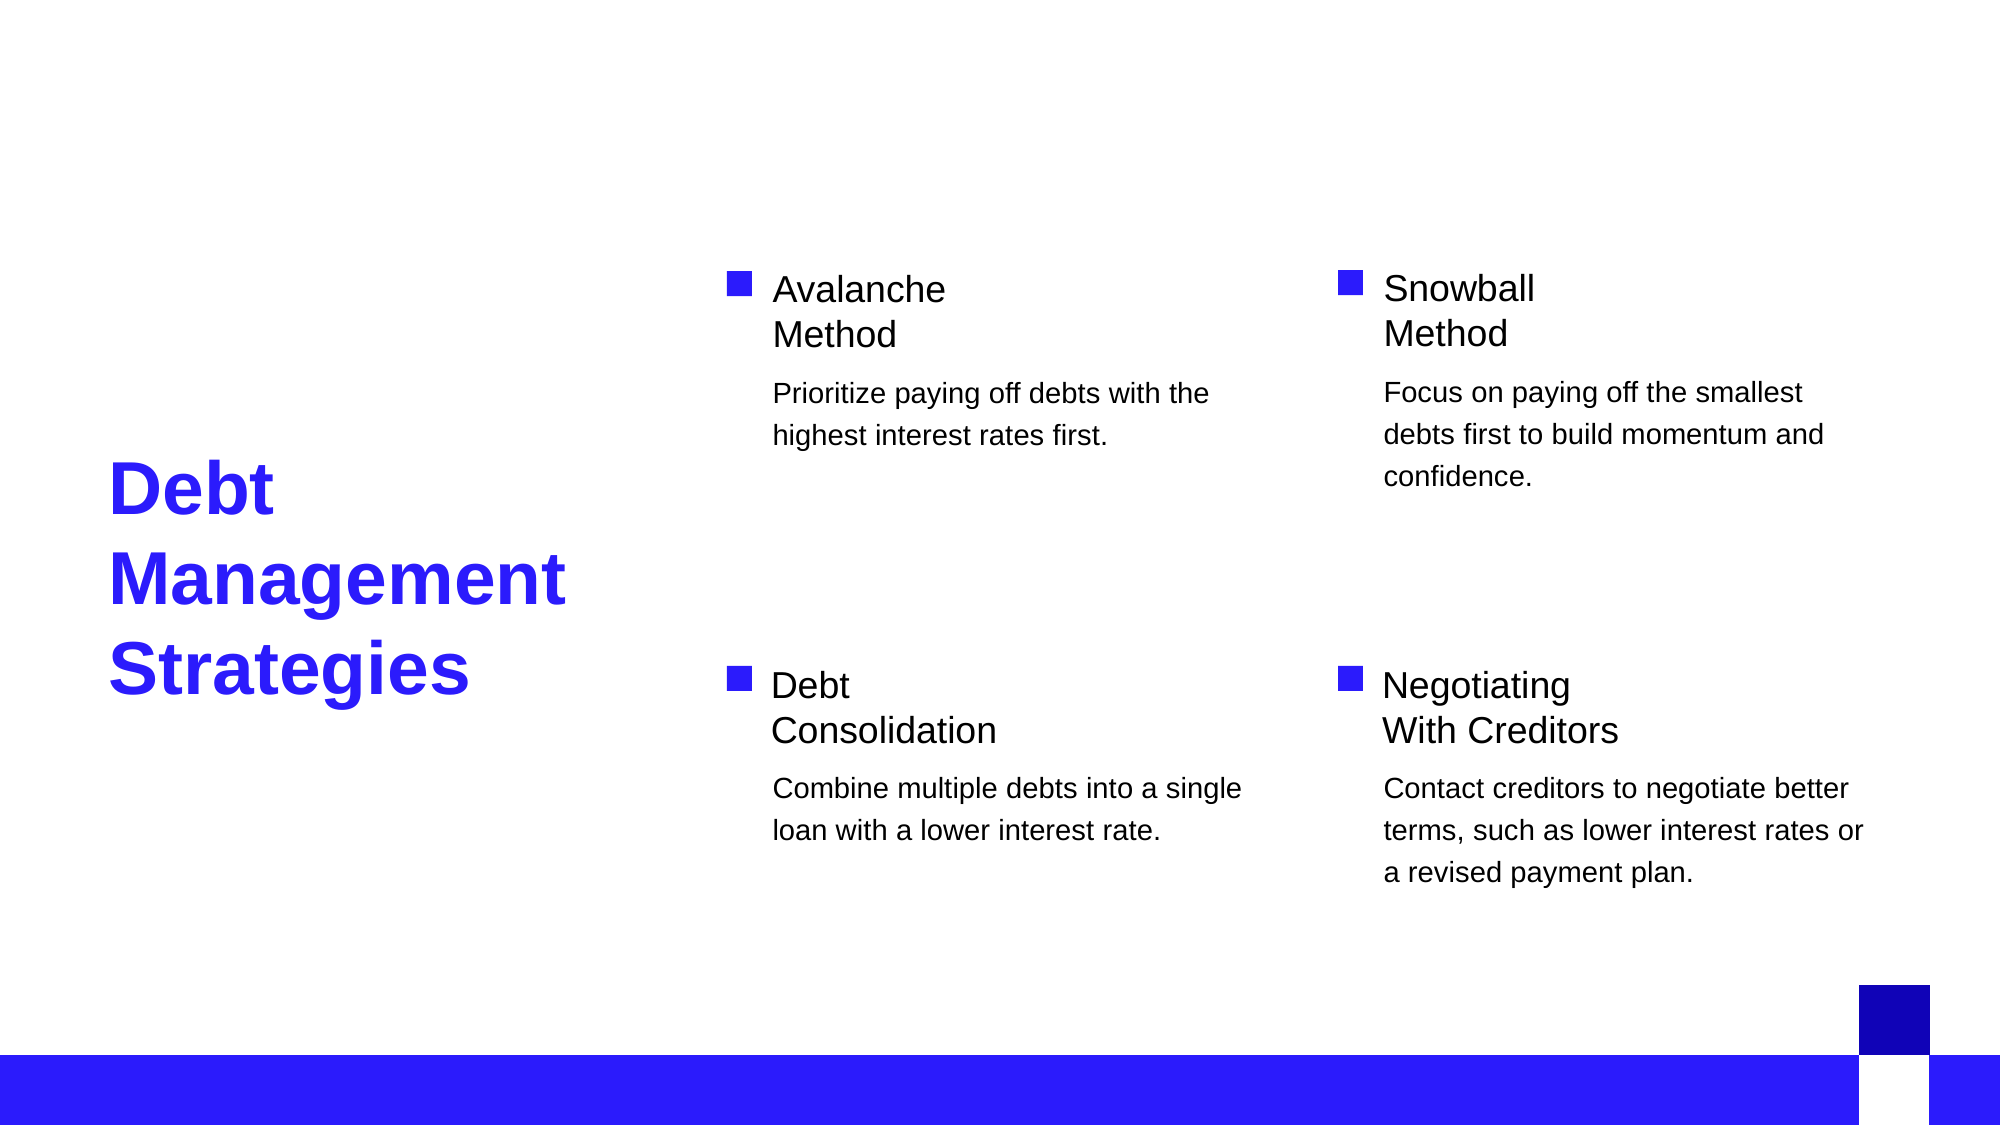

Snowball
Method
Avalanche
Method
# Debt Management Strategies
Focus on paying off the smallest debts first to build momentum and confidence.
Prioritize paying off debts with the highest interest rates first.
Debt
Consolidation
Negotiating
With Creditors
Combine multiple debts into a single loan with a lower interest rate.
Contact creditors to negotiate better terms, such as lower interest rates or a revised payment plan.